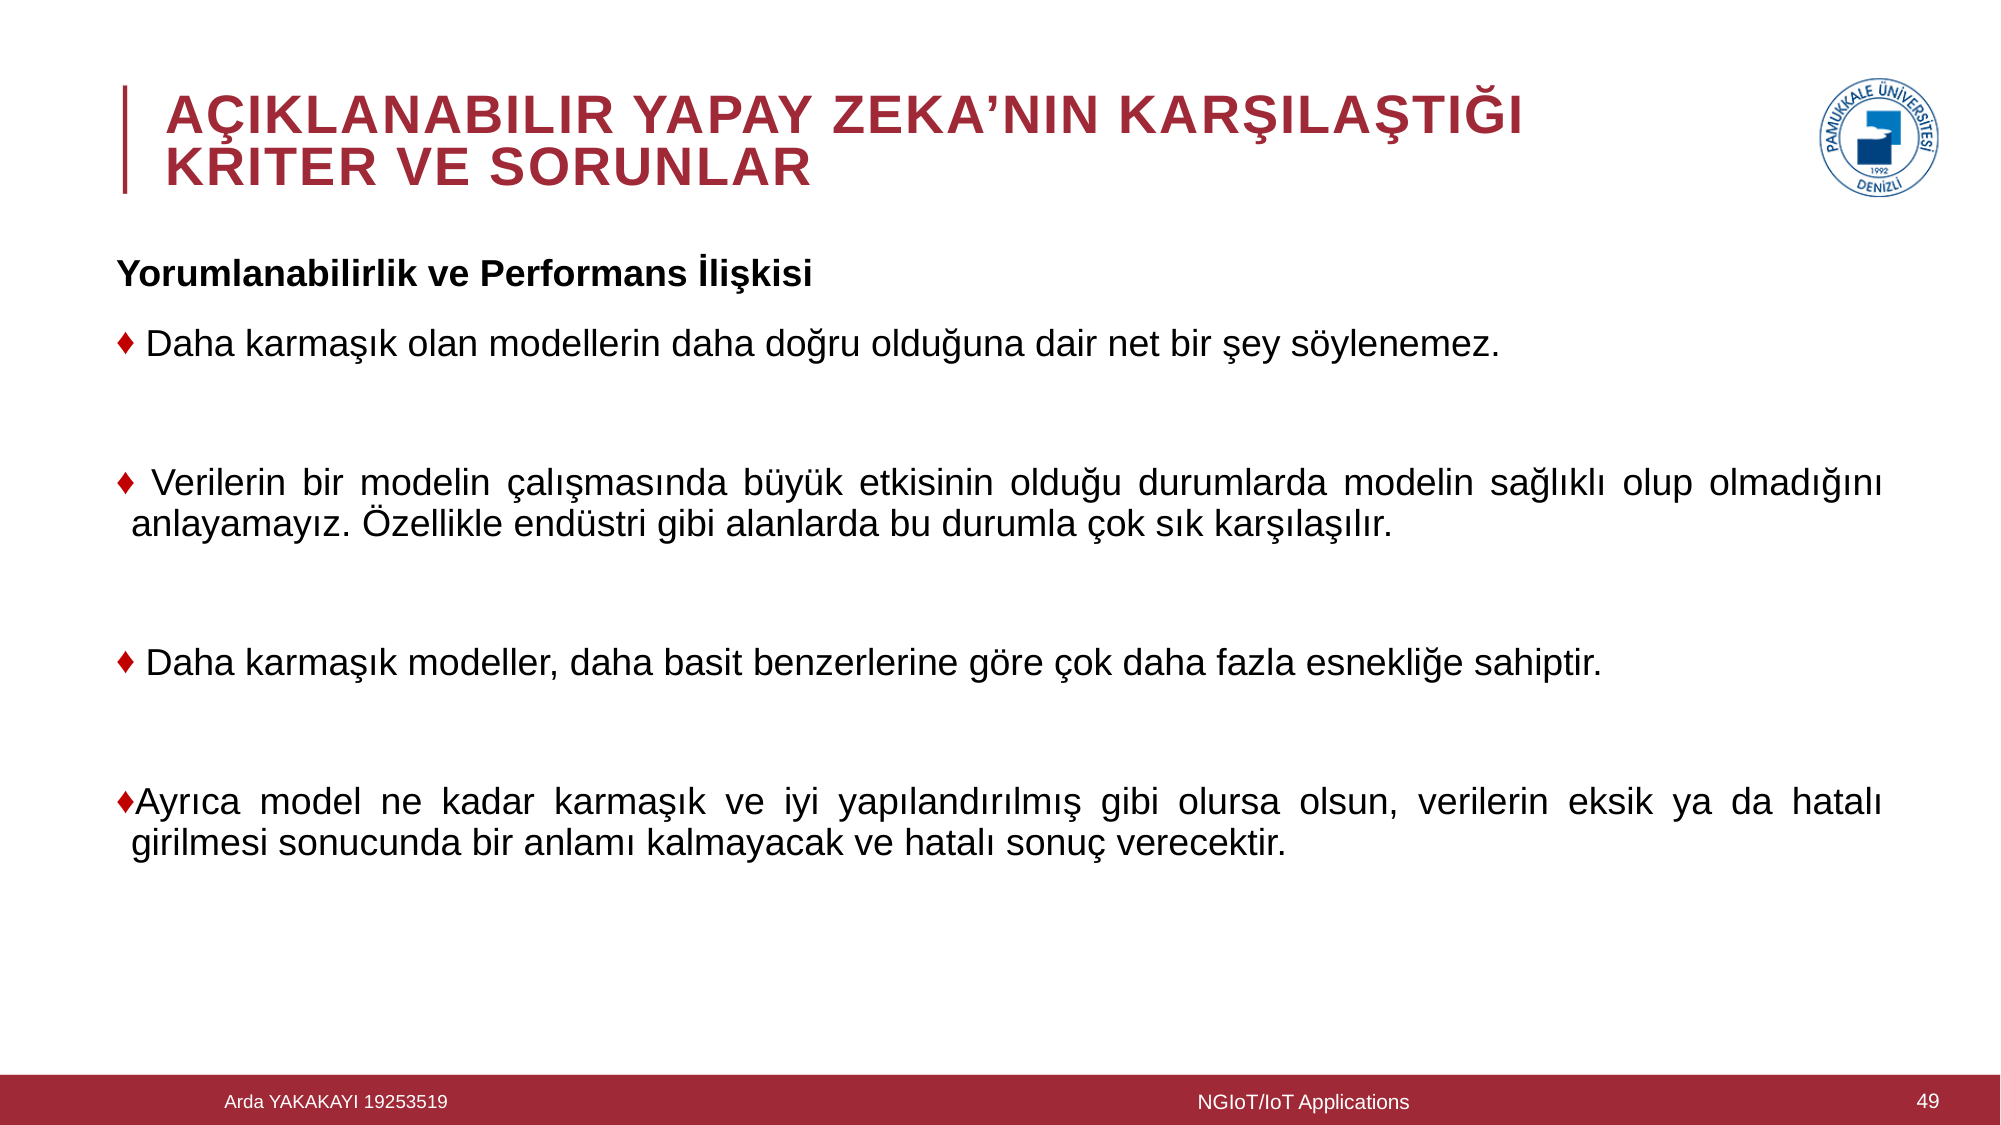

# Açıklanabilir Yapay Zeka’nın Karşılaştığı Kriter Ve Sorunlar
Yorumlanabilirlik ve Performans İlişkisi
 Daha karmaşık olan modellerin daha doğru olduğuna dair net bir şey söylenemez.

 Verilerin bir modelin çalışmasında büyük etkisinin olduğu durumlarda modelin sağlıklı olup olmadığını anlayamayız. Özellikle endüstri gibi alanlarda bu durumla çok sık karşılaşılır.

 Daha karmaşık modeller, daha basit benzerlerine göre çok daha fazla esnekliğe sahiptir.

Ayrıca model ne kadar karmaşık ve iyi yapılandırılmış gibi olursa olsun, verilerin eksik ya da hatalı girilmesi sonucunda bir anlamı kalmayacak ve hatalı sonuç verecektir.
NGIoT/IoT Applications
49